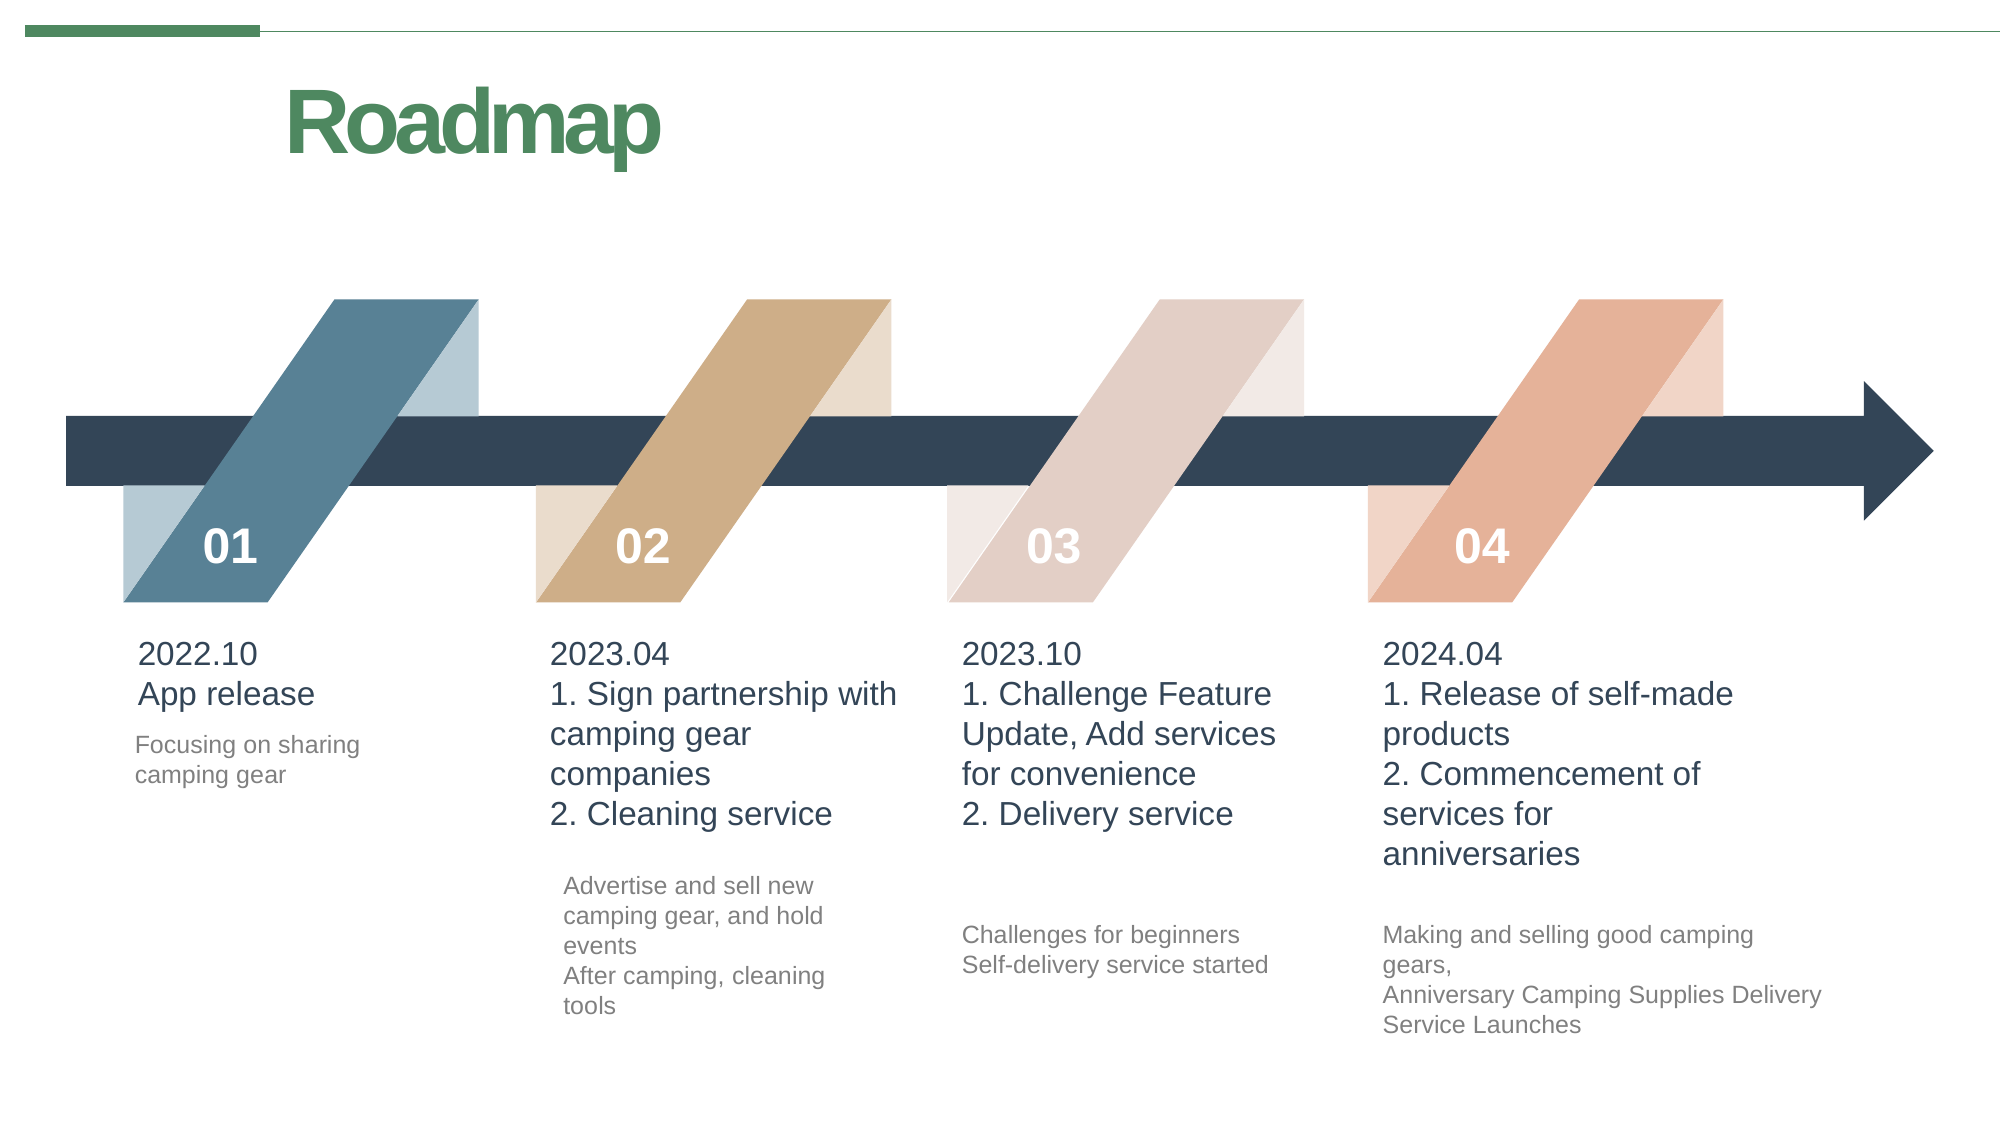

Roadmap

01
02
03
04
2022.10
App release
2023.04
1. Sign partnership with camping gear companies
2. Cleaning service

2023.10
1. Challenge Feature Update, Add services for convenience
2. Delivery service

2024.04
1. Release of self-made products
2. Commencement of services for anniversaries
Focusing on sharing camping gear
Advertise and sell new camping gear, and hold events
After camping, cleaning tools
Challenges for beginners
Self-delivery service started
Making and selling good camping gears,
Anniversary Camping Supplies Delivery Service Launches